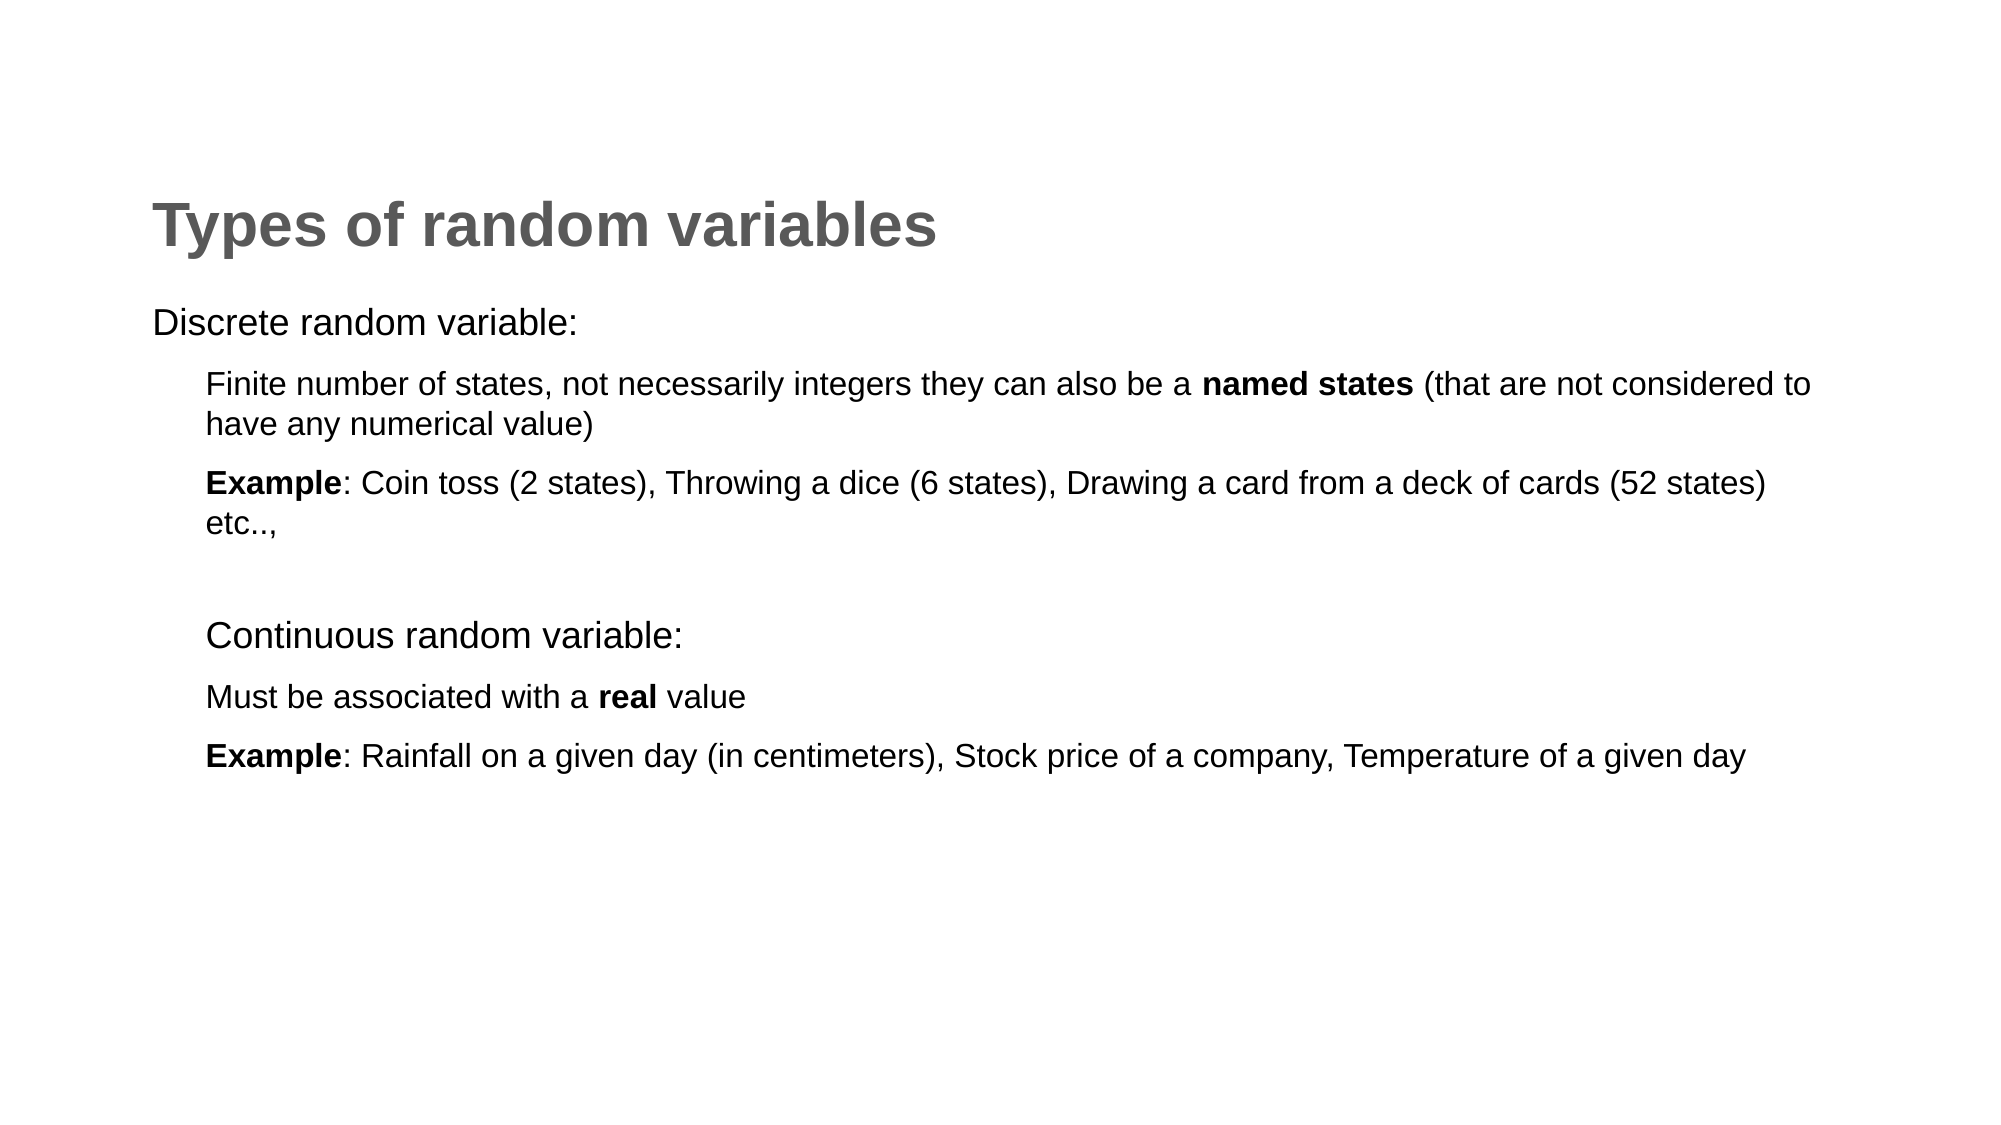

# Types of random variables
Discrete random variable:
Finite number of states, not necessarily integers they can also be a named states (that are not considered to have any numerical value)
Example: Coin toss (2 states), Throwing a dice (6 states), Drawing a card from a deck of cards (52 states) etc..,

Continuous random variable:
Must be associated with a real value
Example: Rainfall on a given day (in centimeters), Stock price of a company, Temperature of a given day